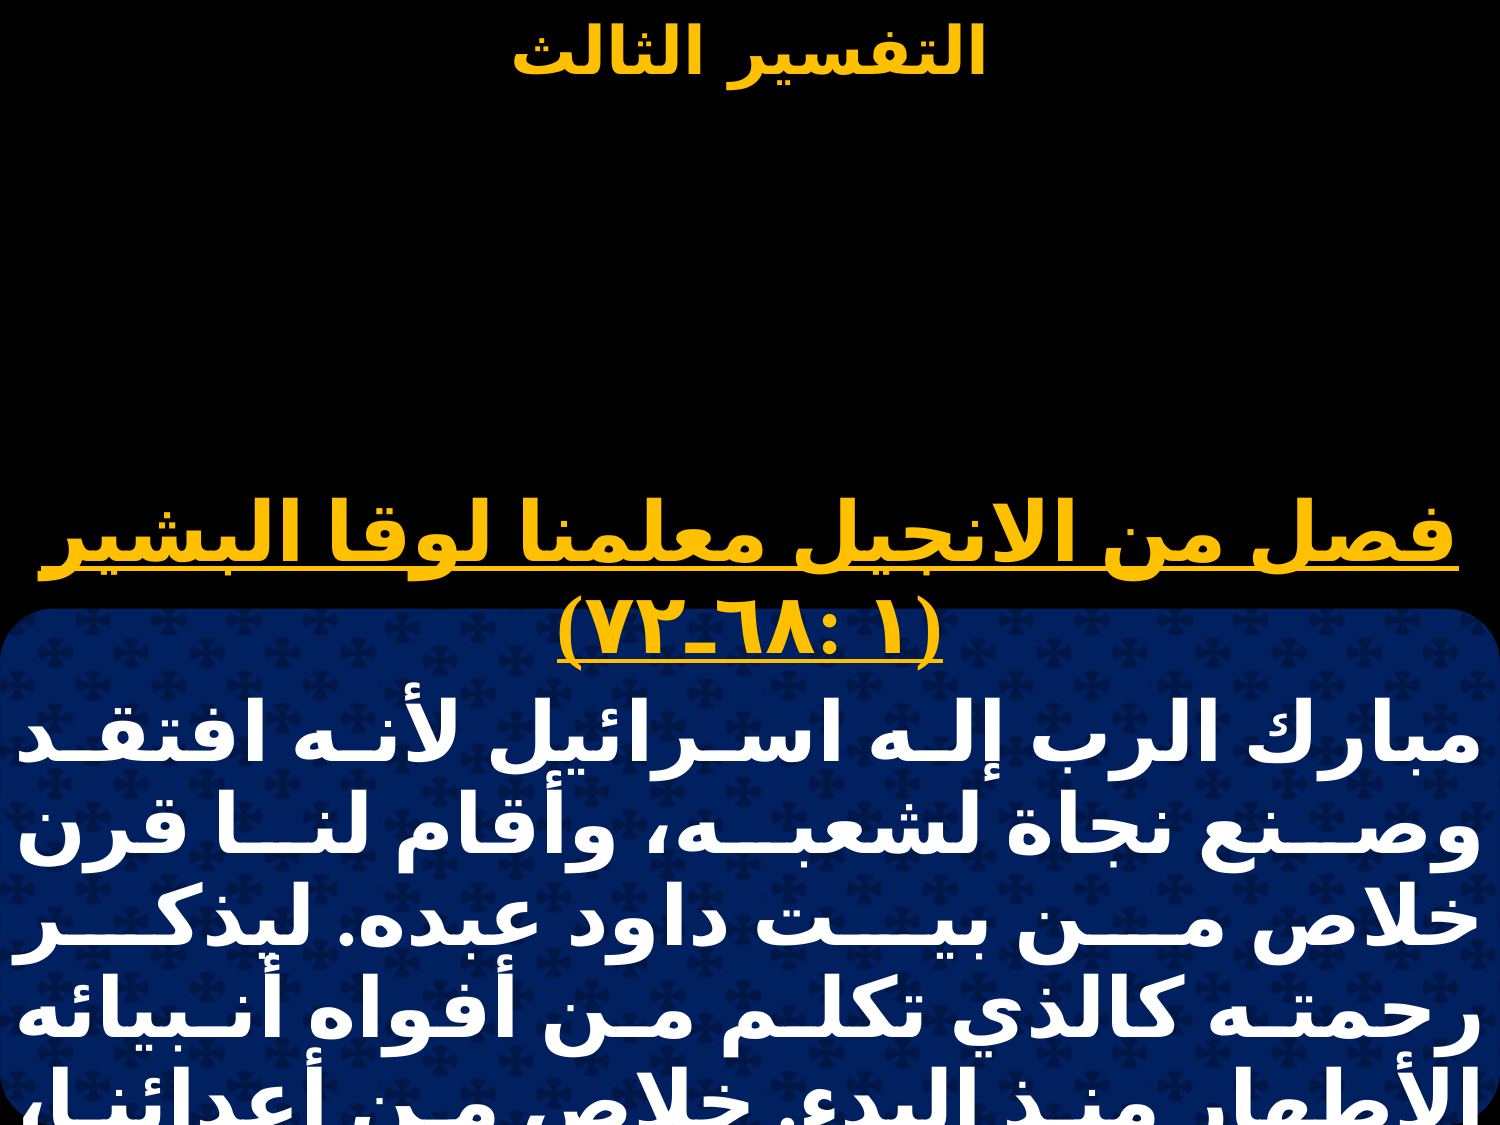

#
| فصل من الانجيل معلمنا لوقا البشير (١ :٦٨ـ٧٢) |
| --- |
| مبارك الرب إله اسرائيل لأنه افتقد وصنع نجاة لشعبه، وأقام لنا قرن خلاص من بيت داود عبده. ليذكر رحمته كالذي تكلم من أفواه أنبيائه الأطهار منذ البدء. خلاص من أعدائنا، ومن أيدى كل مبغضينا، ليصنع رحمة مع آبائنا ويذكر عهده القدوس. والمجد لله دائماً أبدياً آمين. |